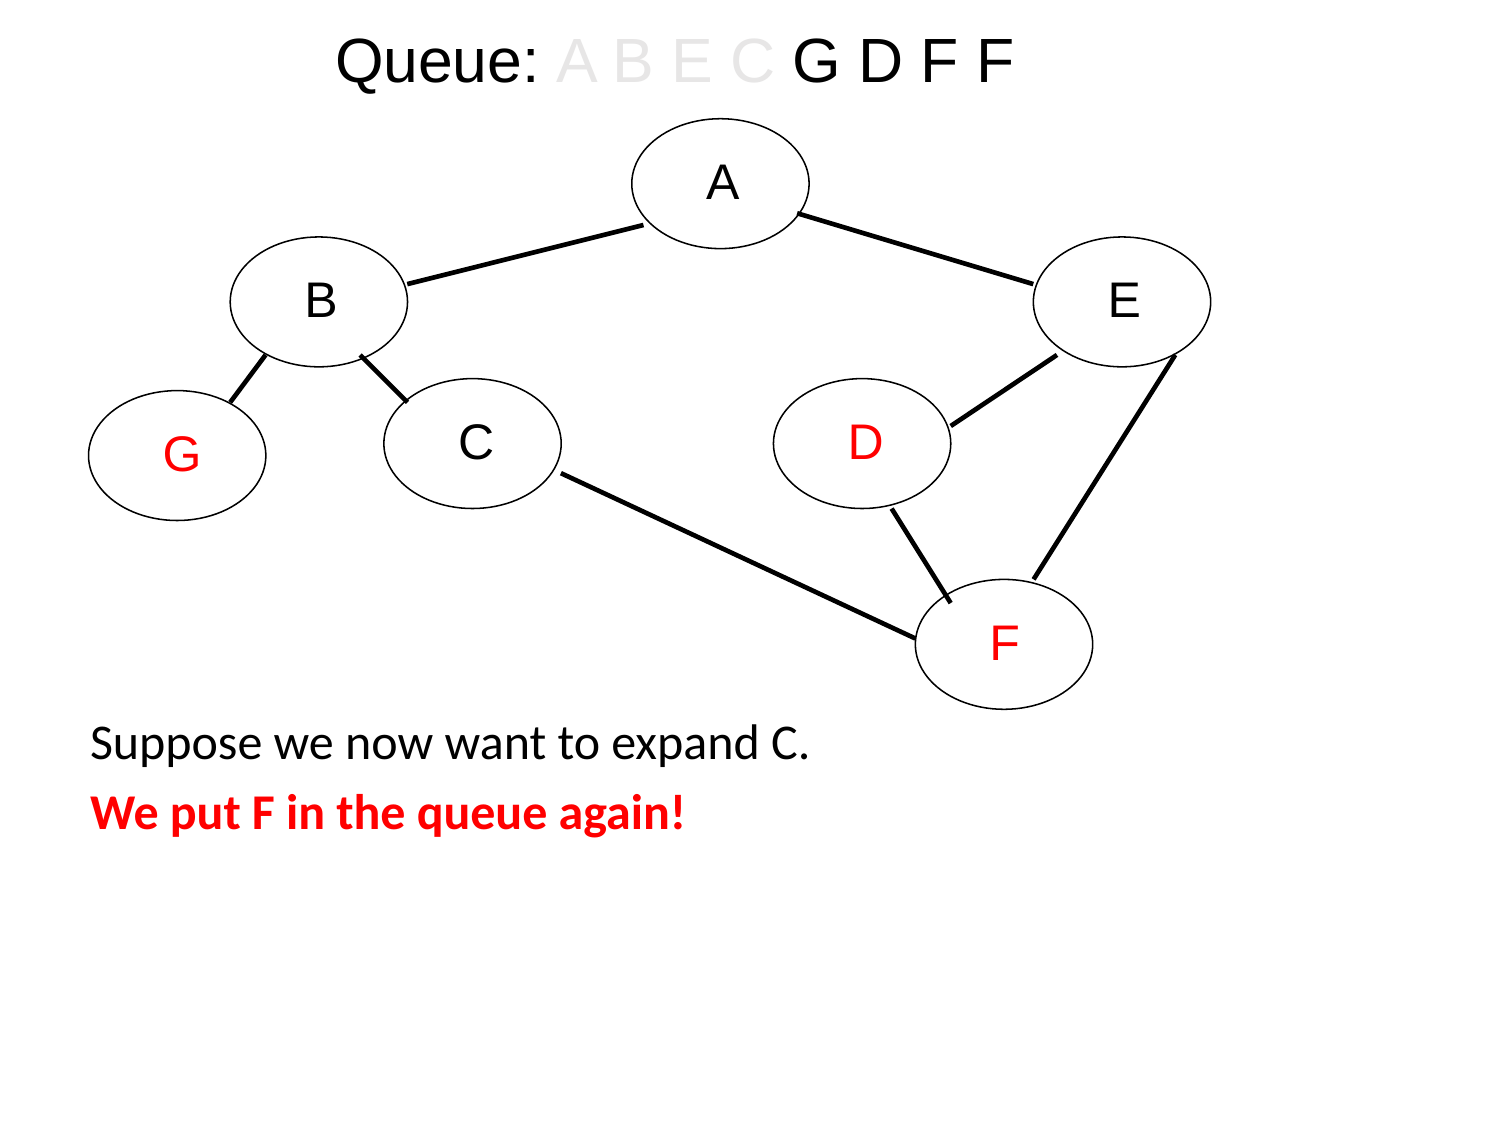

Queue: A B E C G D F F

A

B

E

C

D

G

F
Suppose we now want to expand C.
We put F in the queue again!